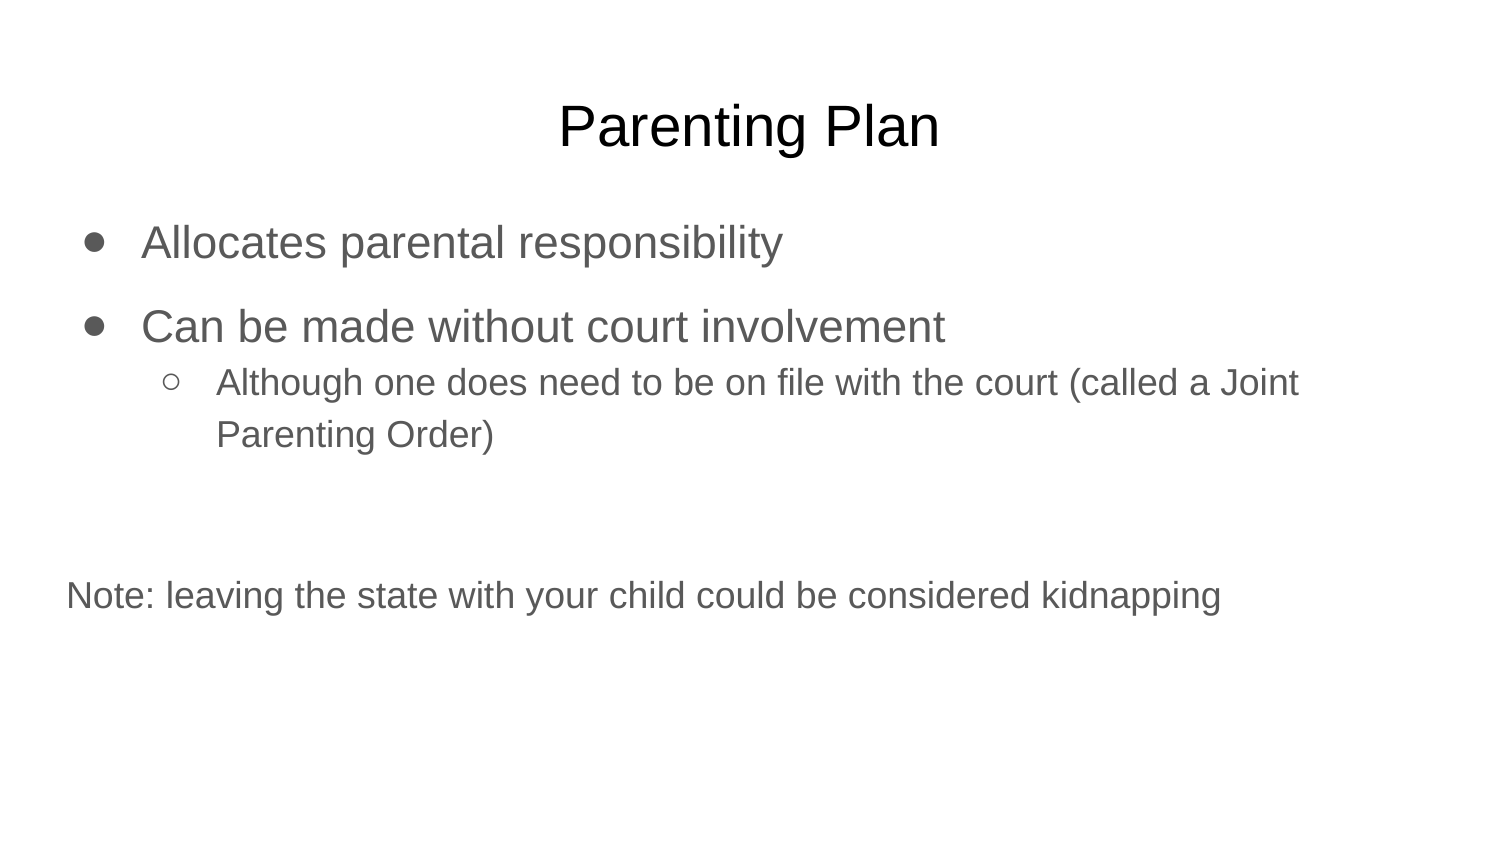

# Parenting Plan
Allocates parental responsibility
Can be made without court involvement
Although one does need to be on file with the court (called a Joint Parenting Order)

Note: leaving the state with your child could be considered kidnapping